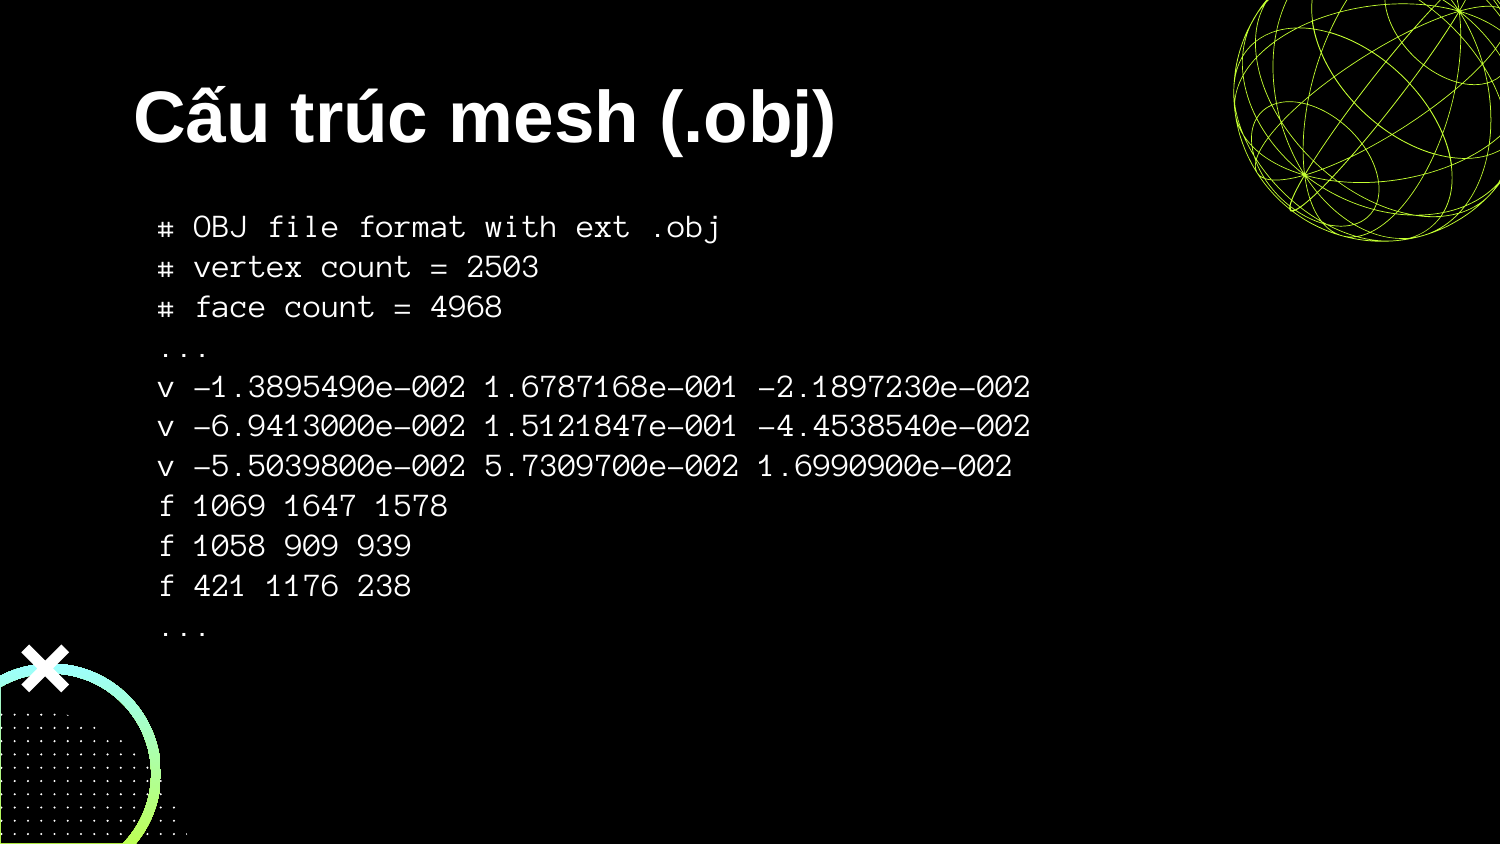

# Cấu trúc mesh (.obj)
# OBJ file format with ext .obj
# vertex count = 2503
# face count = 4968
...
v -1.3895490e-002 1.6787168e-001 -2.1897230e-002
v -6.9413000e-002 1.5121847e-001 -4.4538540e-002
v -5.5039800e-002 5.7309700e-002 1.6990900e-002
f 1069 1647 1578
f 1058 909 939
f 421 1176 238
...